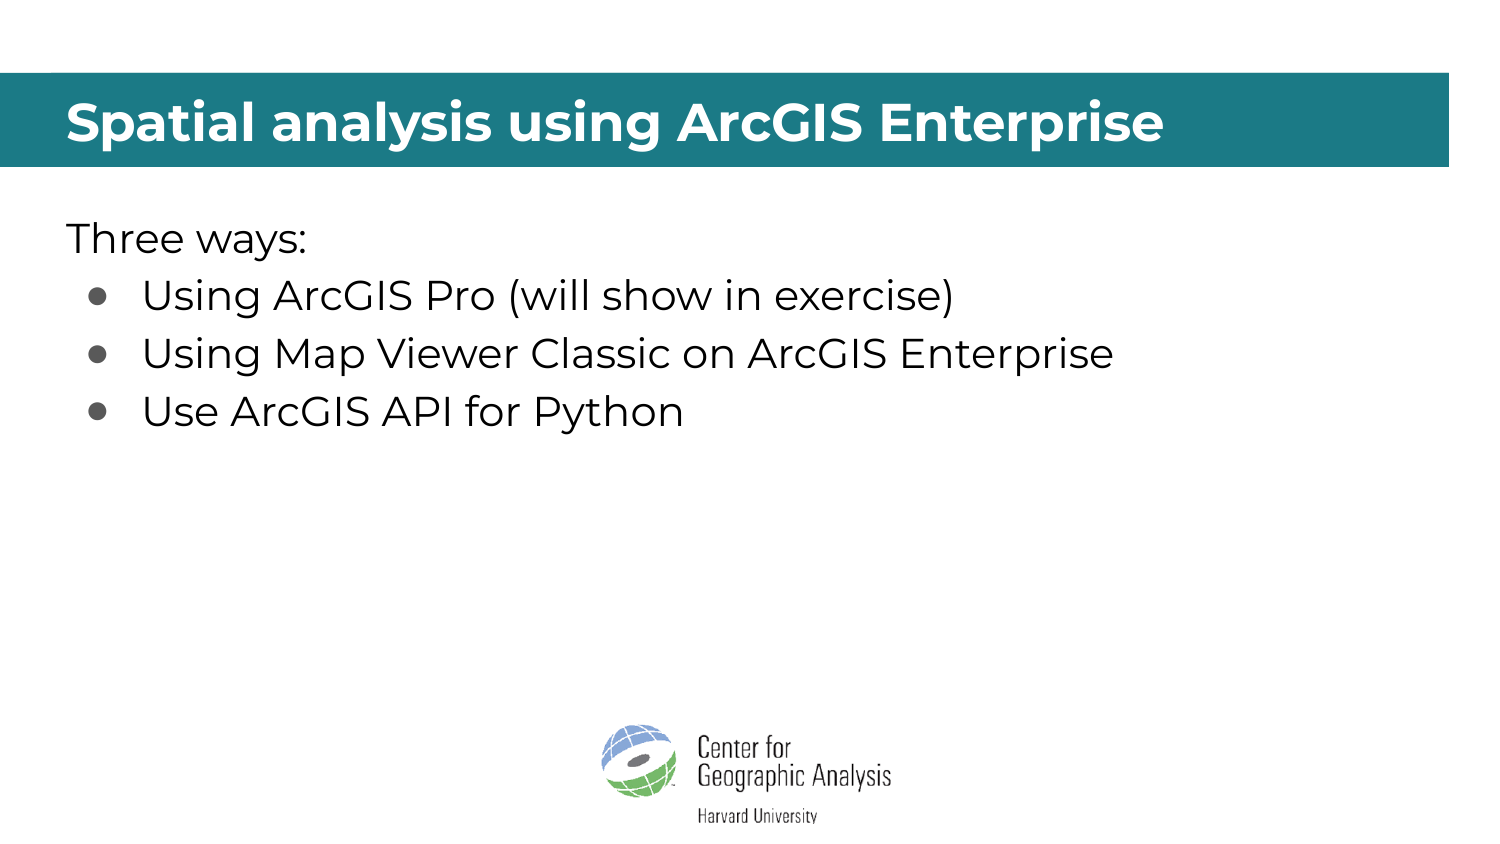

# Spatial analysis using ArcGIS Enterprise
Three ways:
Using ArcGIS Pro (will show in exercise)
Using Map Viewer Classic on ArcGIS Enterprise
Use ArcGIS API for Python